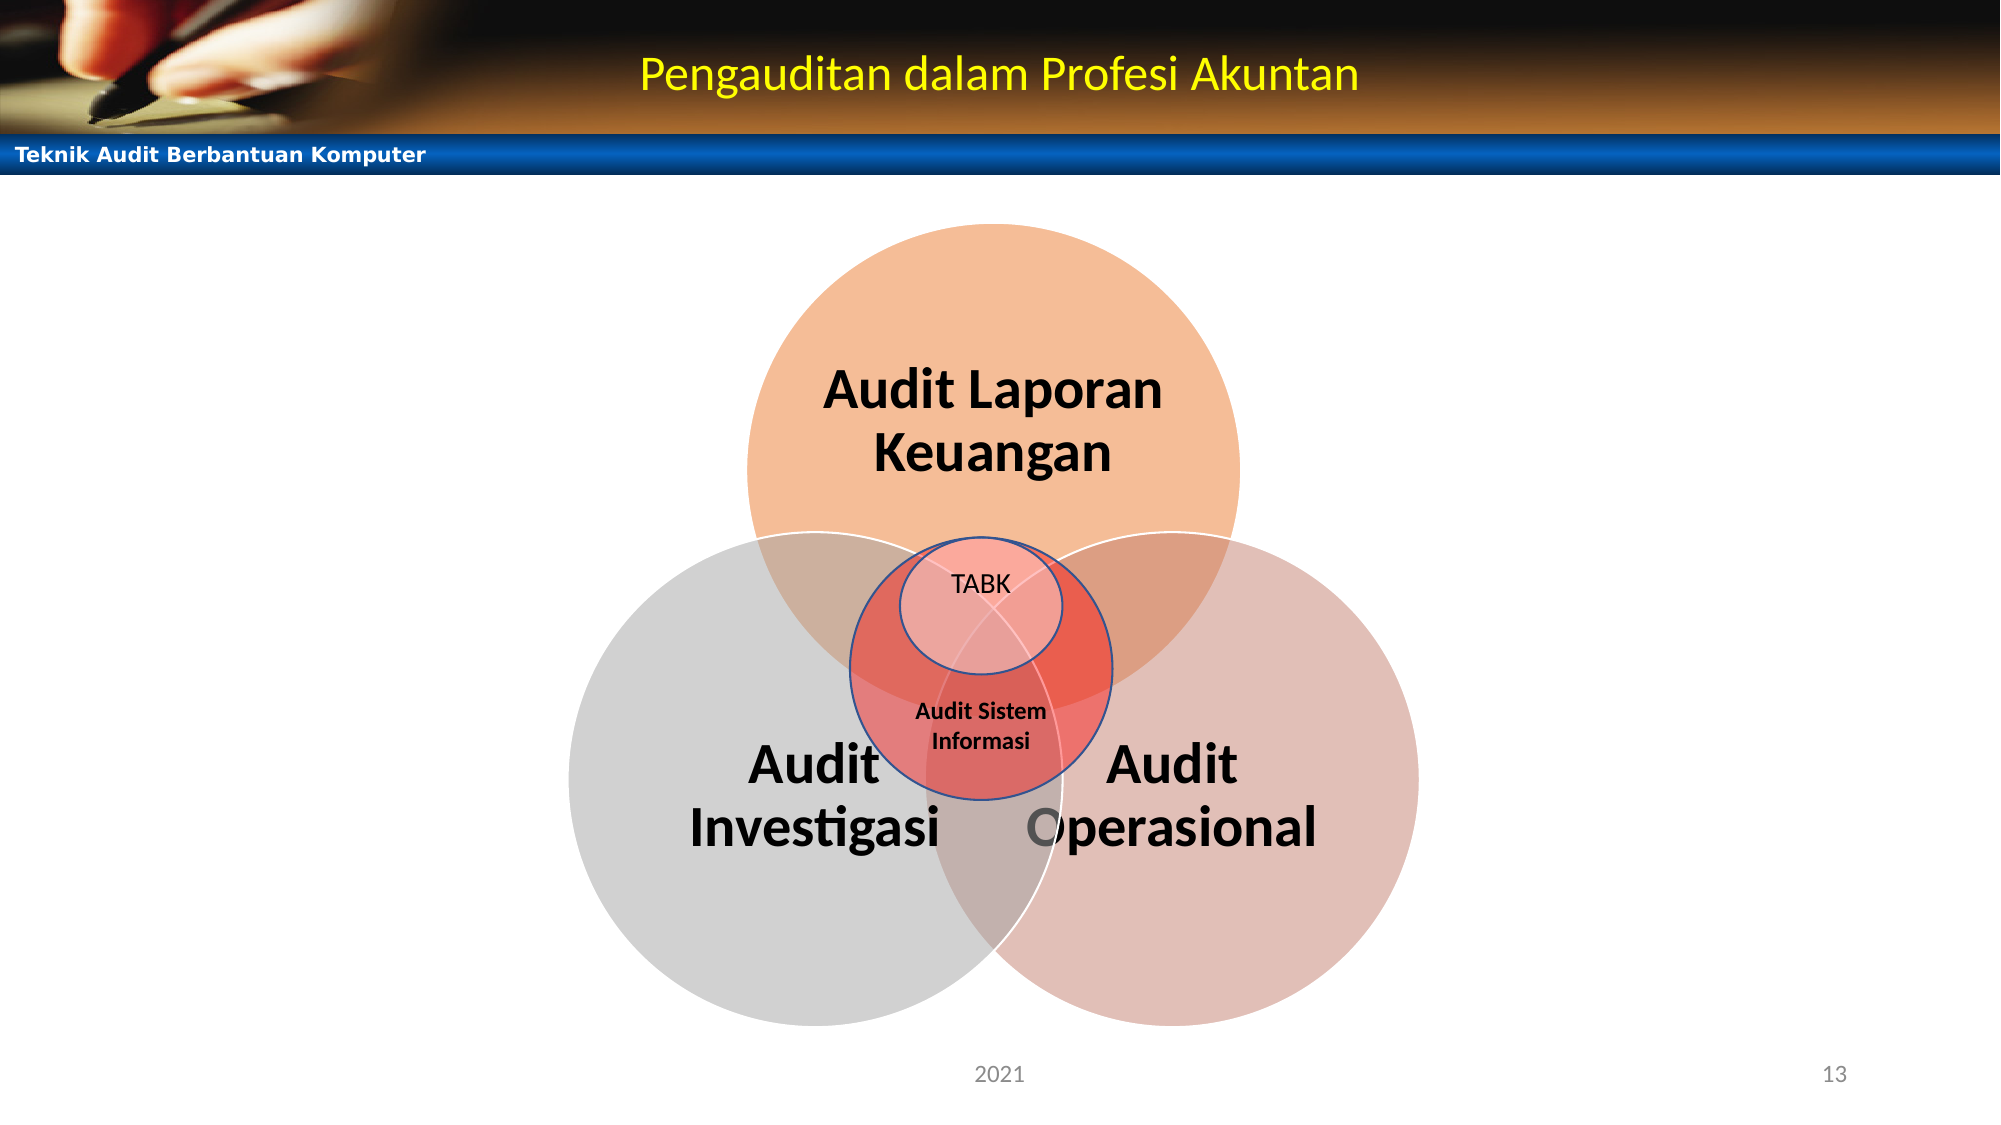

# Pengauditan dalam Profesi Akuntan
Audit Laporan Keuangan
Audit Operasional
Audit Investigasi
Audit Sistem Informasi
TABK
2021
13